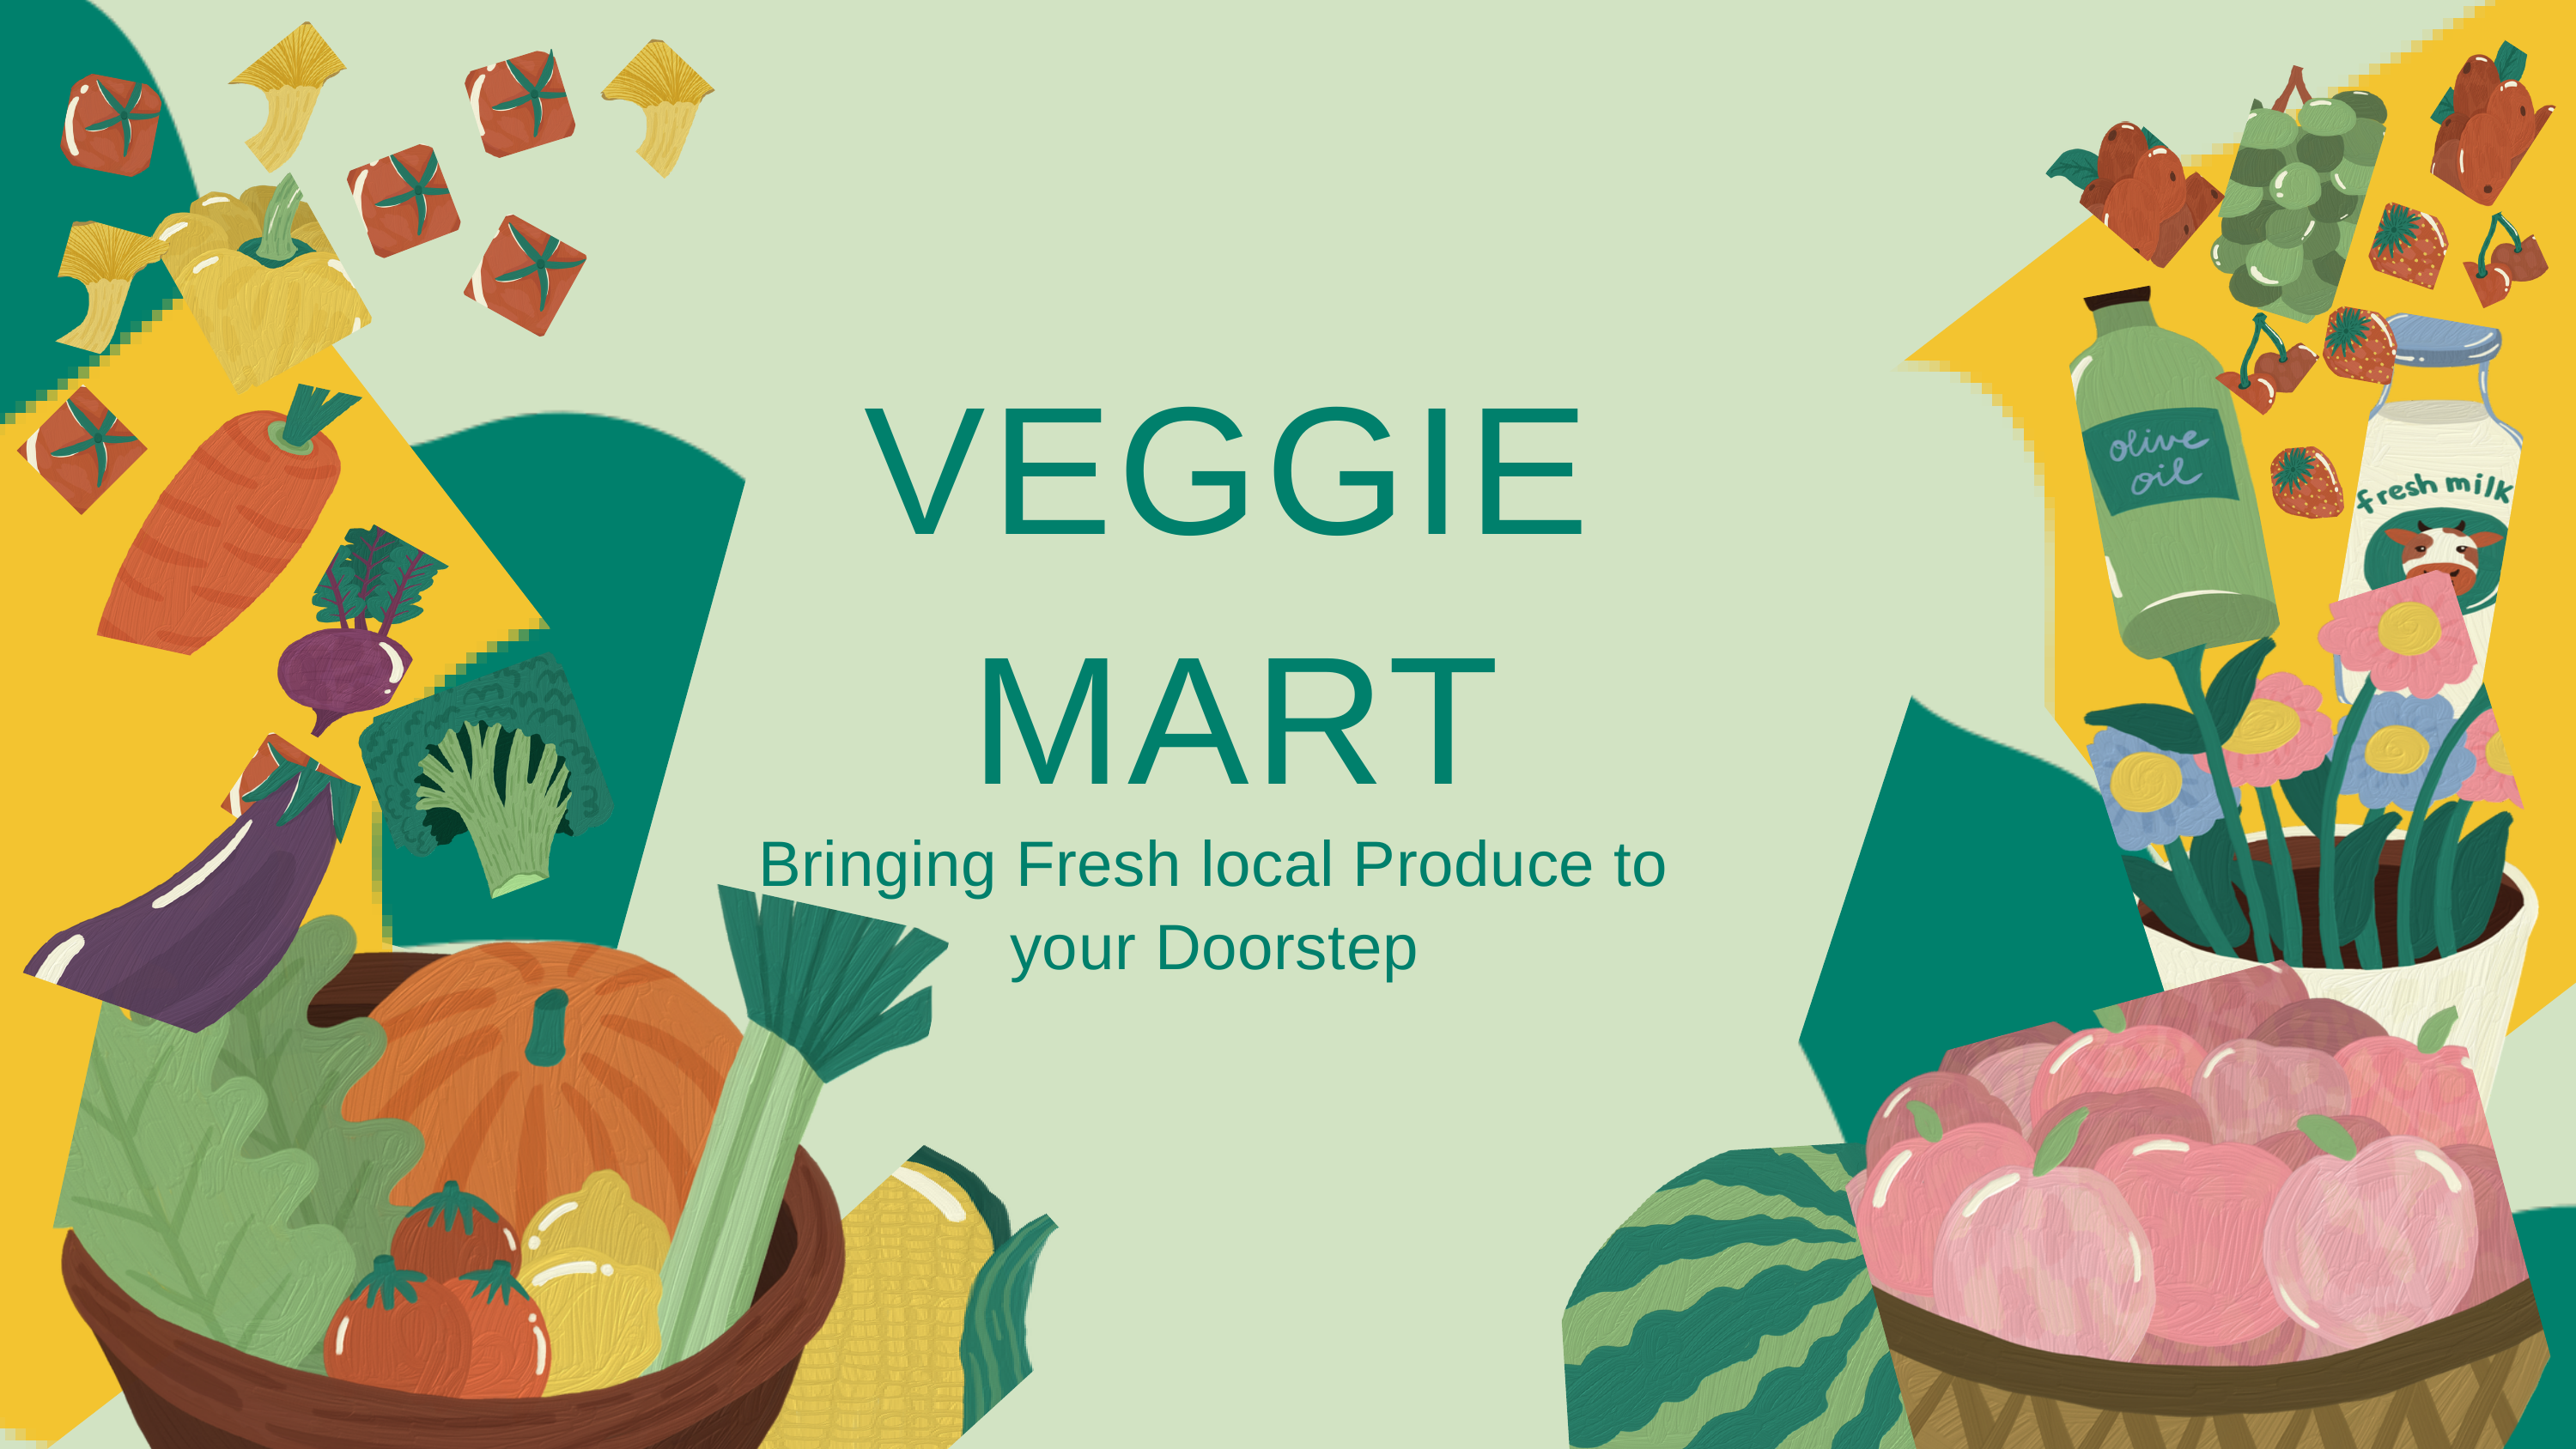

VEGGIE
MART

Bringing Fresh local Produce to your Doorstep